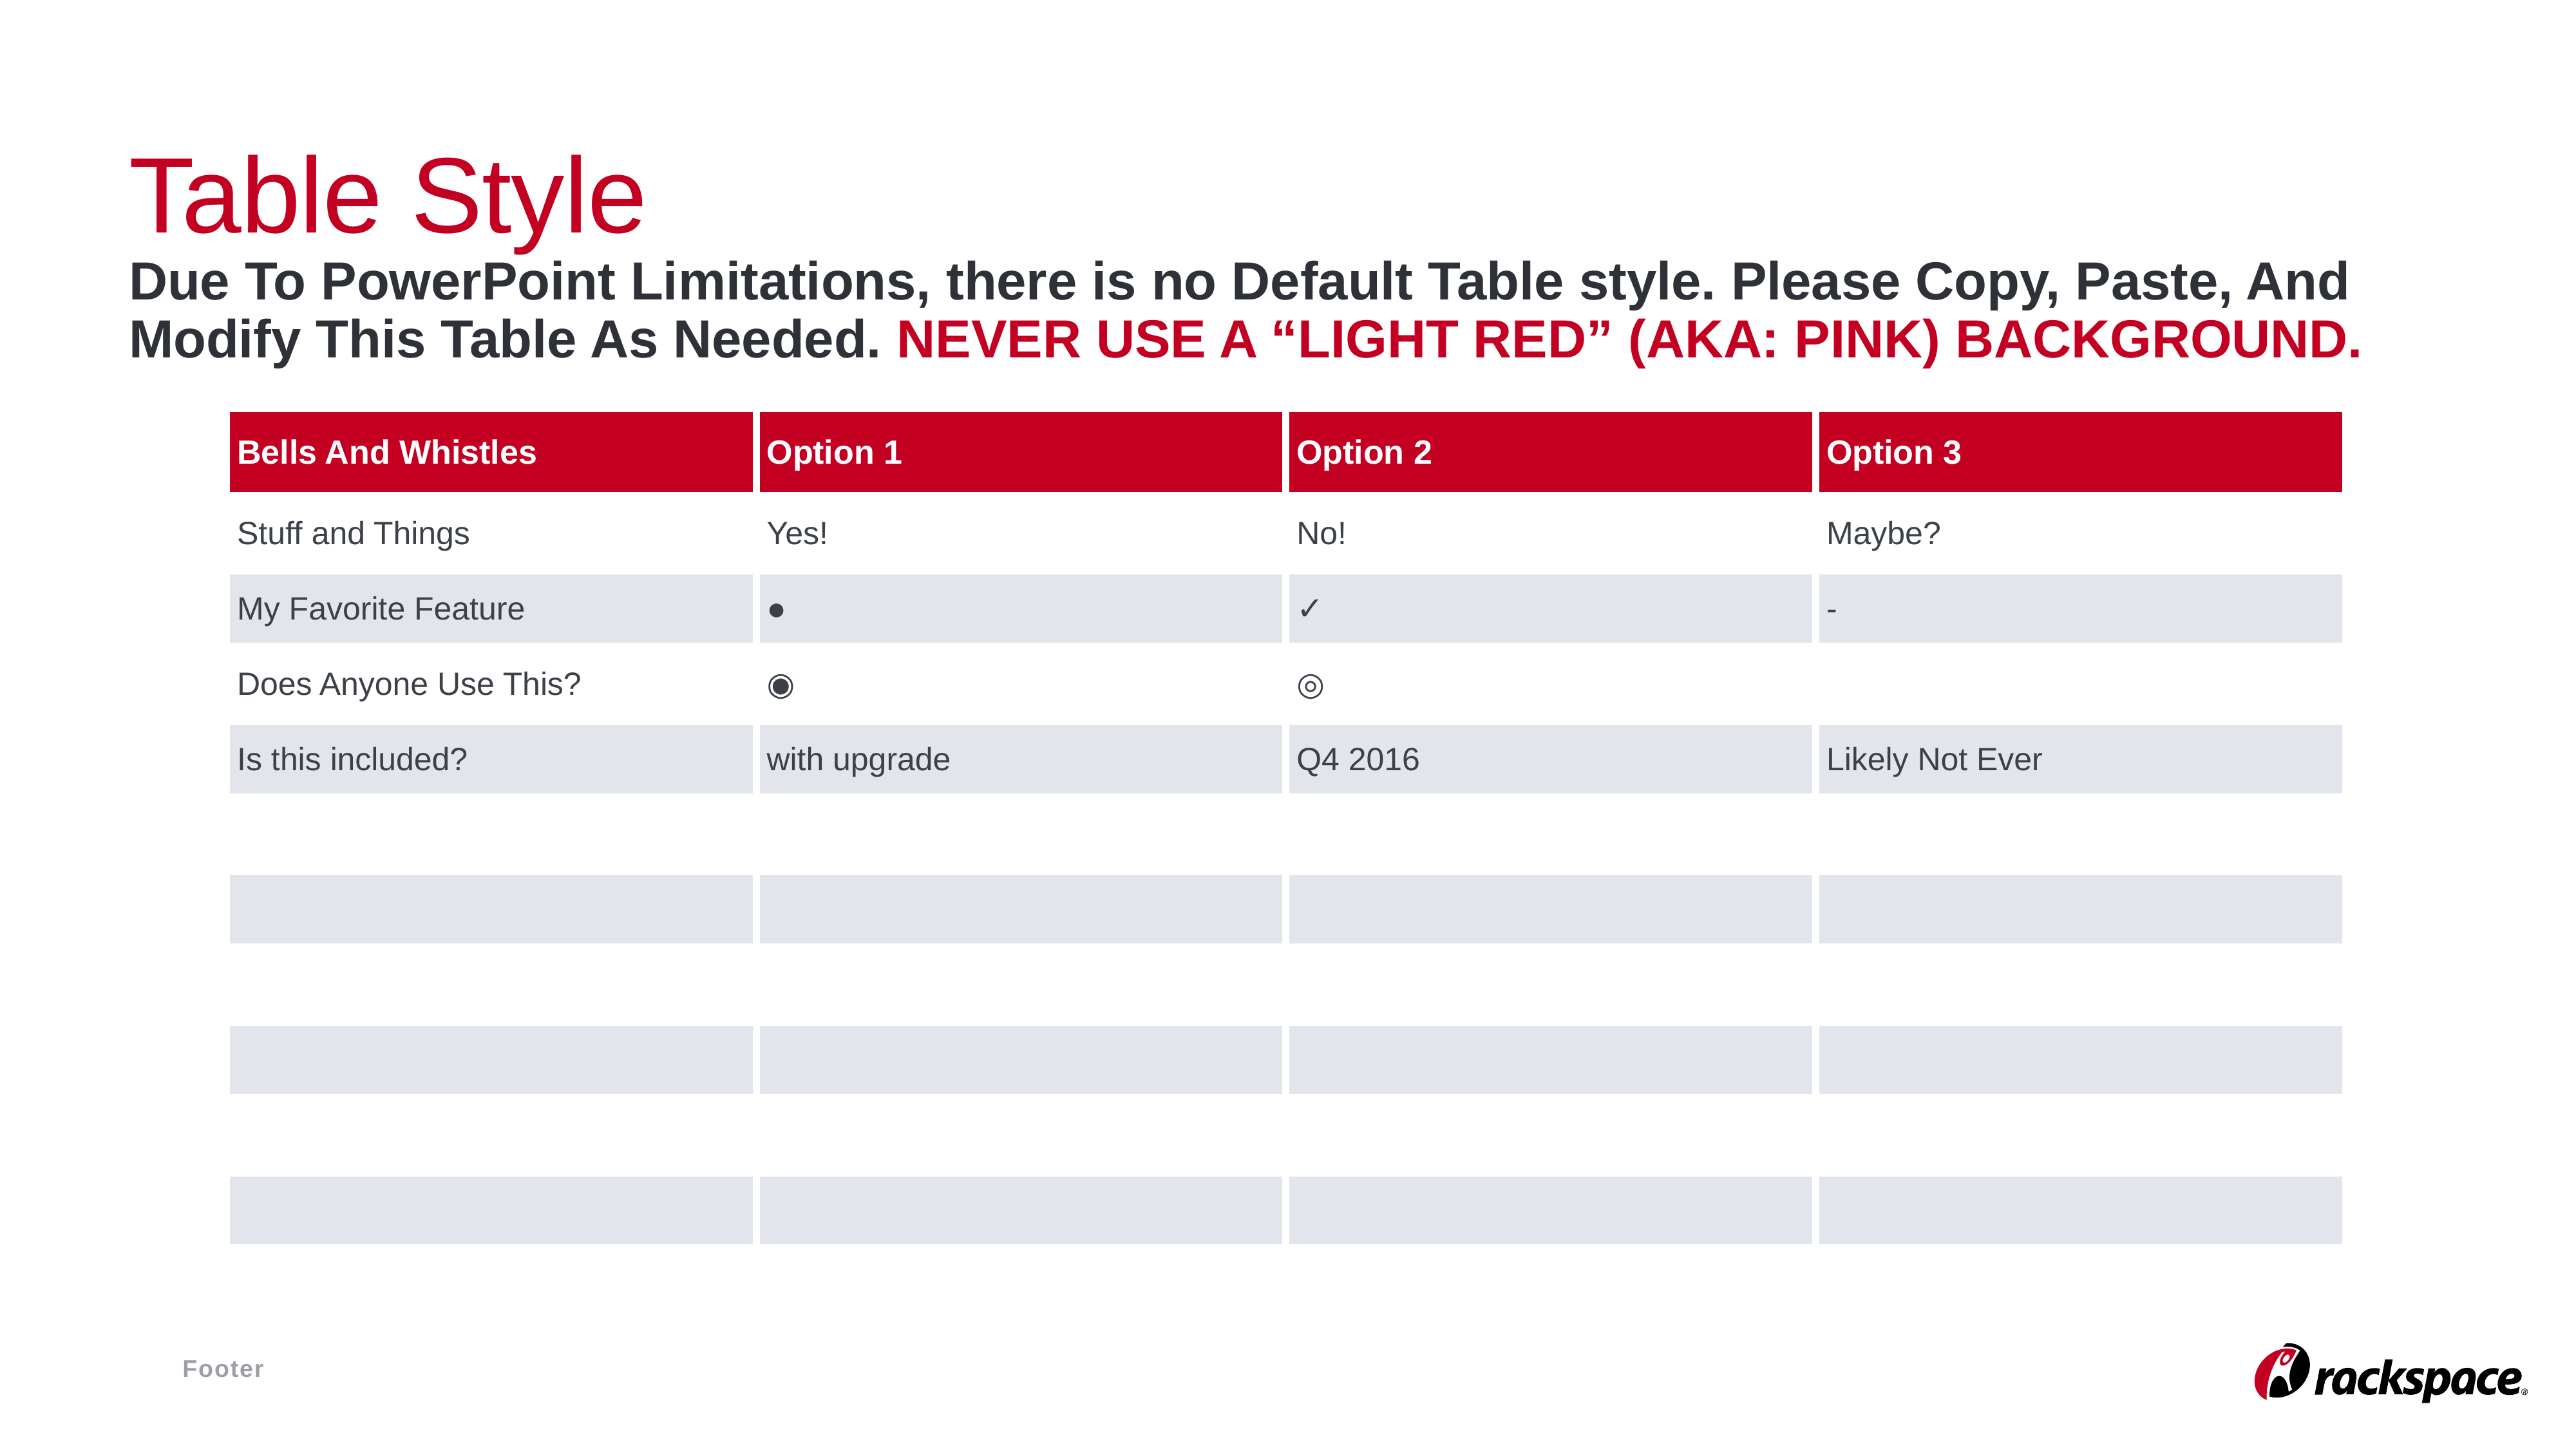

# Table Style
Due To PowerPoint Limitations, there is no Default Table style. Please Copy, Paste, And Modify This Table As Needed. Never Use A “Light Red” (aka: Pink) Background.
| Bells And Whistles | Option 1 | Option 2 | Option 3 |
| --- | --- | --- | --- |
| Stuff and Things | Yes! | No! | Maybe? |
| My Favorite Feature | ● | ✓ | - |
| Does Anyone Use This? | ◉ | ◎ |  |
| Is this included? | with upgrade | Q4 2016 | Likely Not Ever |
|  |  |  |  |
|  |  |  |  |
|  |  |  |  |
|  |  |  |  |
|  |  |  |  |
|  |  |  |  |
Footer
49